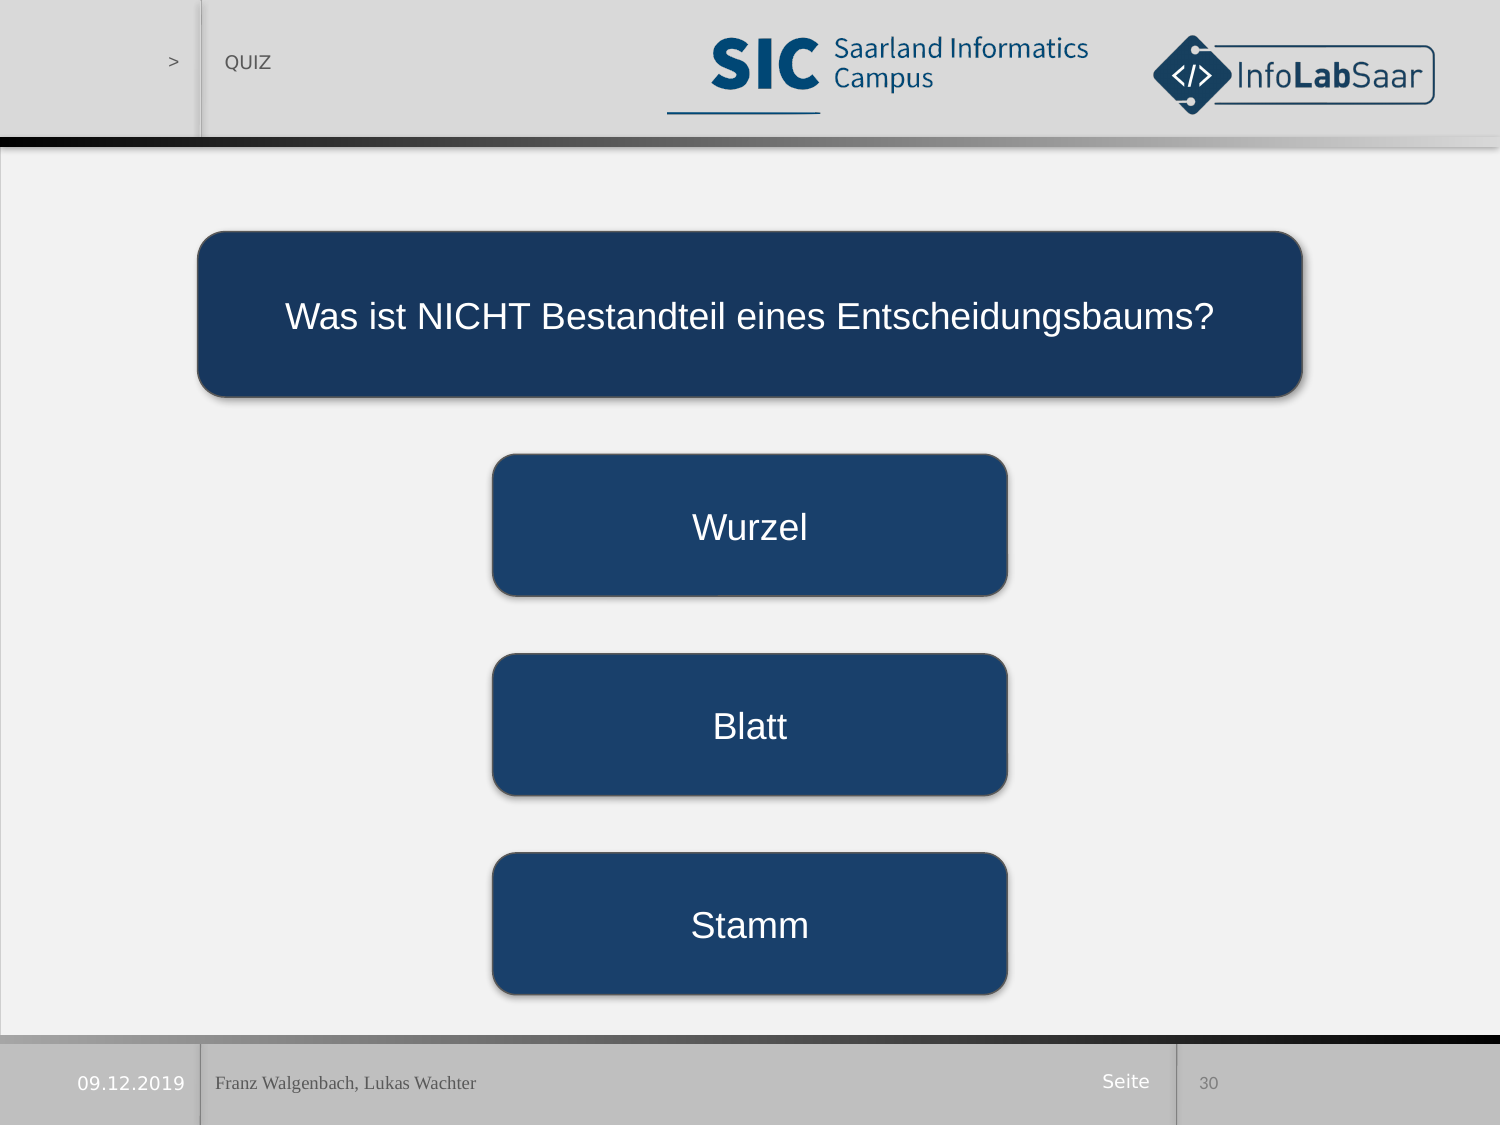

QUIZ
Was ist NICHT Bestandteil eines Entscheidungsbaums?
Wurzel
Blatt
Stamm
Franz Walgenbach, Lukas Wachter
30
09.12.2019